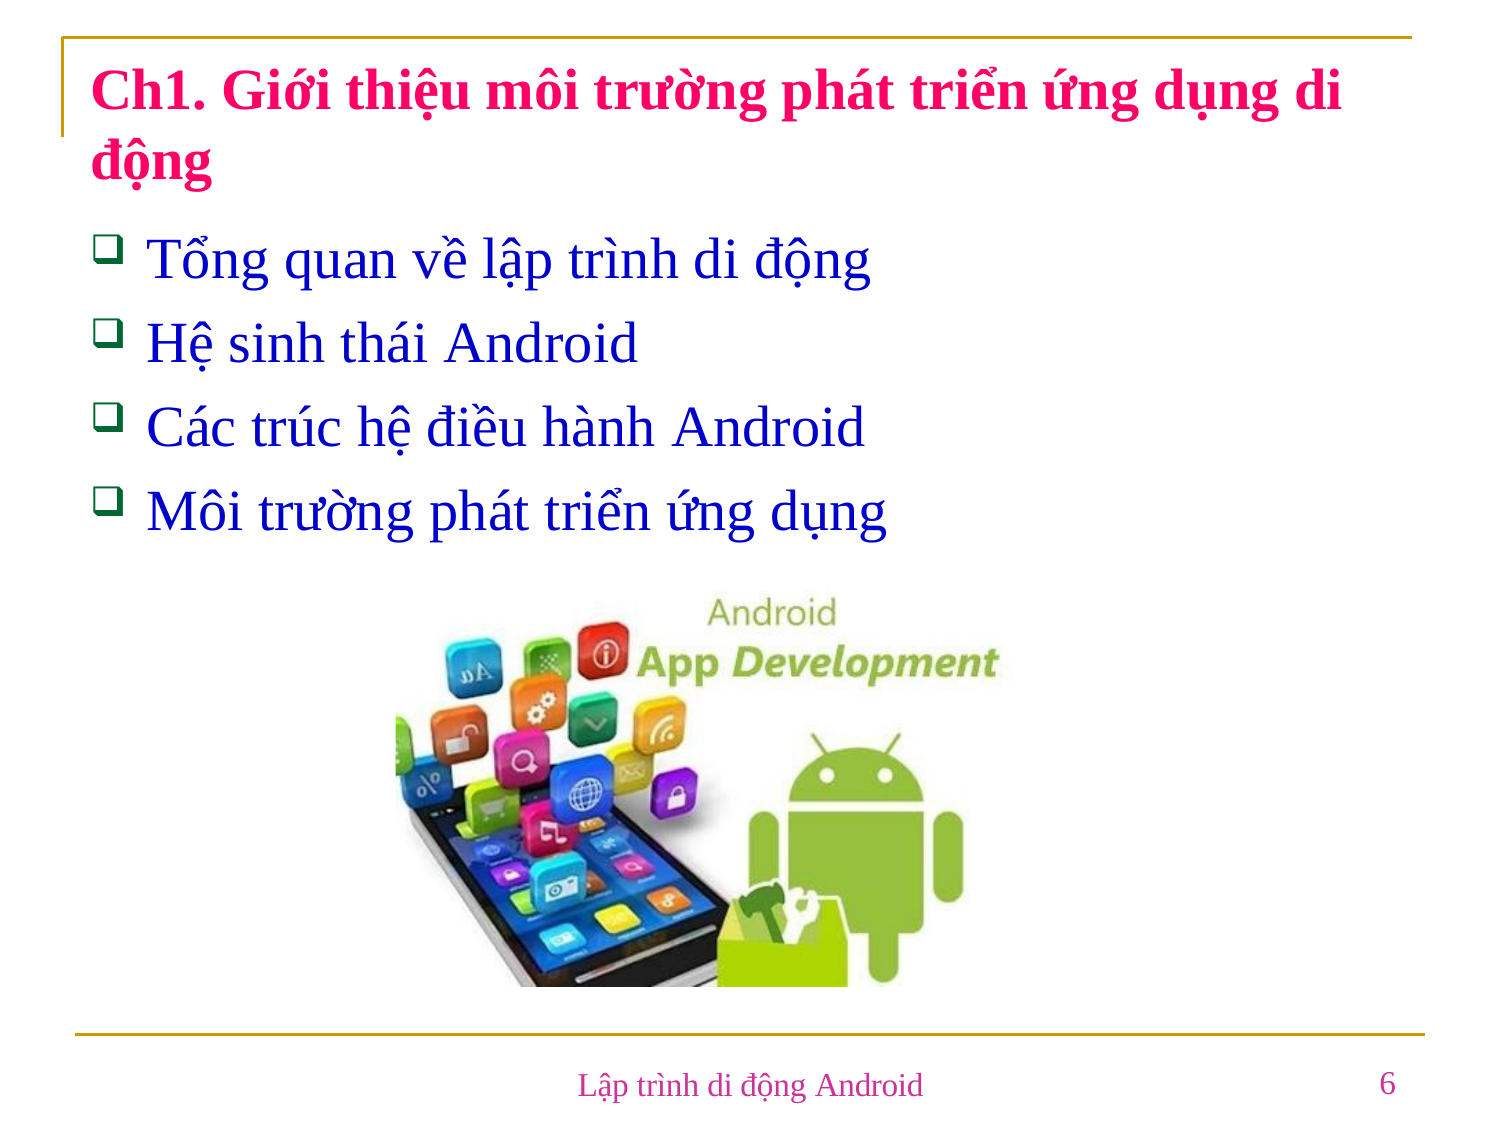

# Ch1. Giới thiệu môi trường phát triển ứng dụng di động
Tổng quan về lập trình di động
Hệ sinh thái Android
Các trúc hệ điều hành Android
Môi trường phát triển ứng dụng

6
Lập trình di động Android